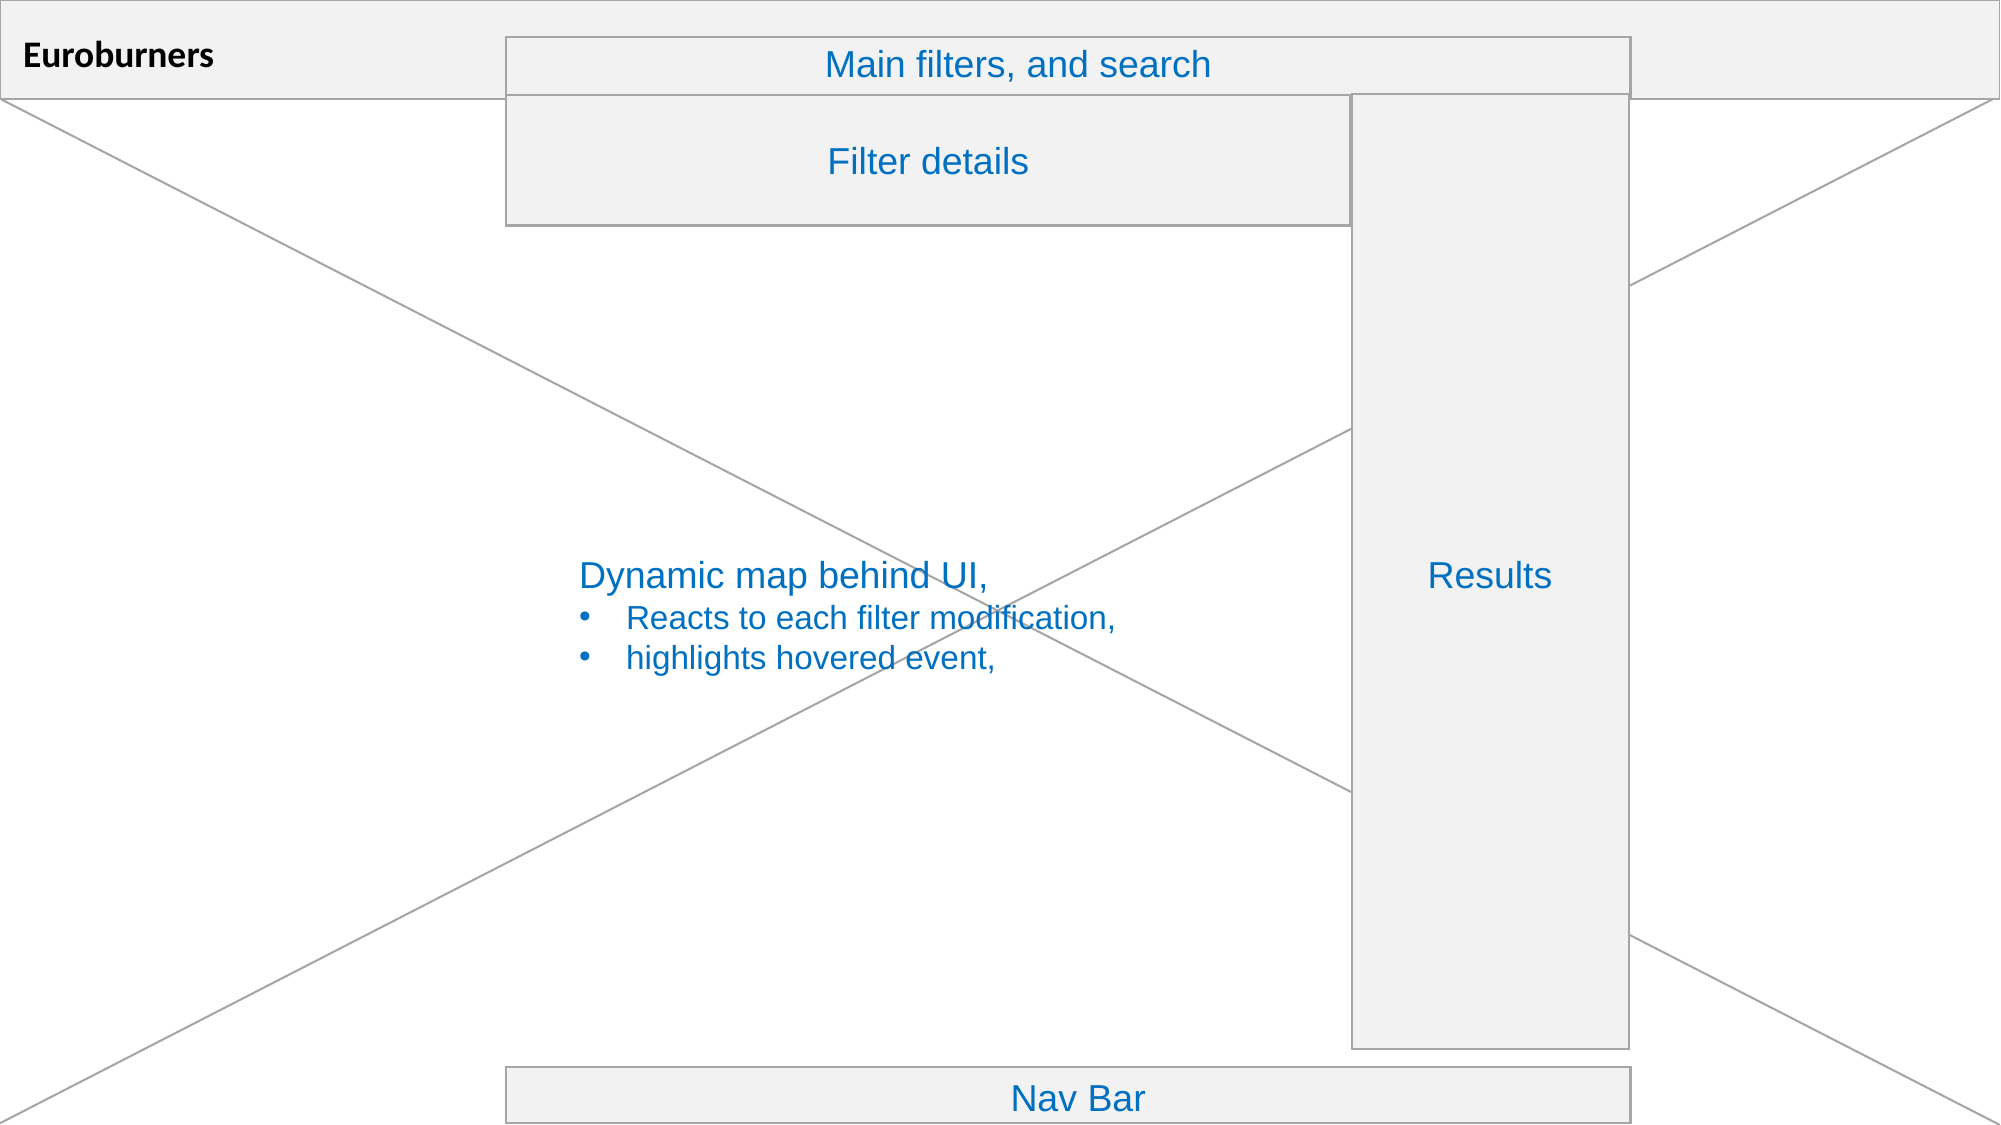

Euroburners
Main filters, and search

Filter details
Dynamic map behind UI,
Reacts to each filter modification,
highlights hovered event,
Results

Nav Bar